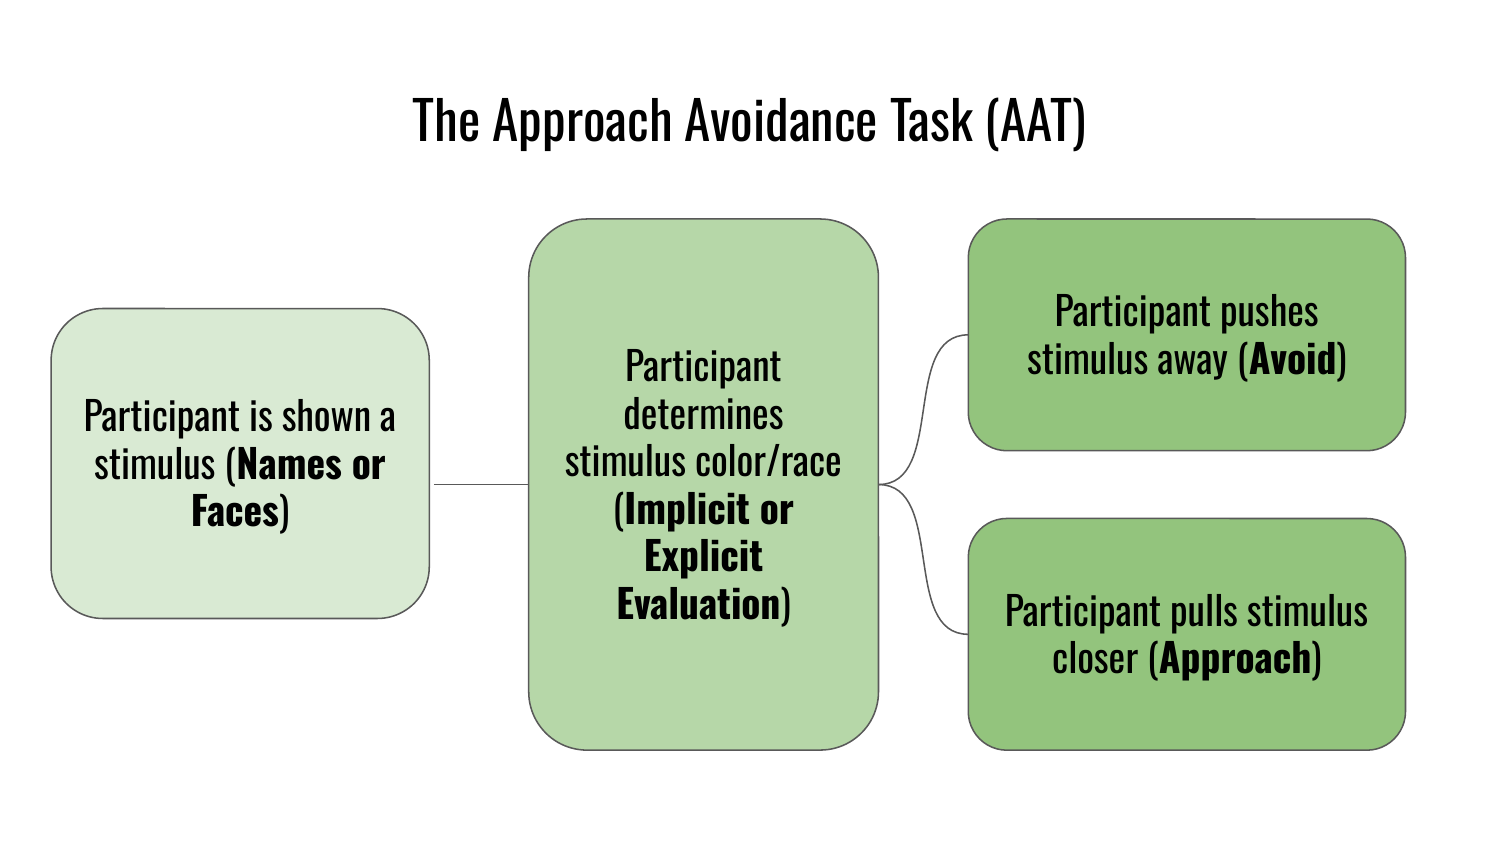

# The Approach Avoidance Task (AAT)
Participant determines stimulus color/race (Implicit or Explicit Evaluation)
Participant pushes stimulus away (Avoid)
Participant is shown a stimulus (Names or Faces)
Participant pulls stimulus closer (Approach)